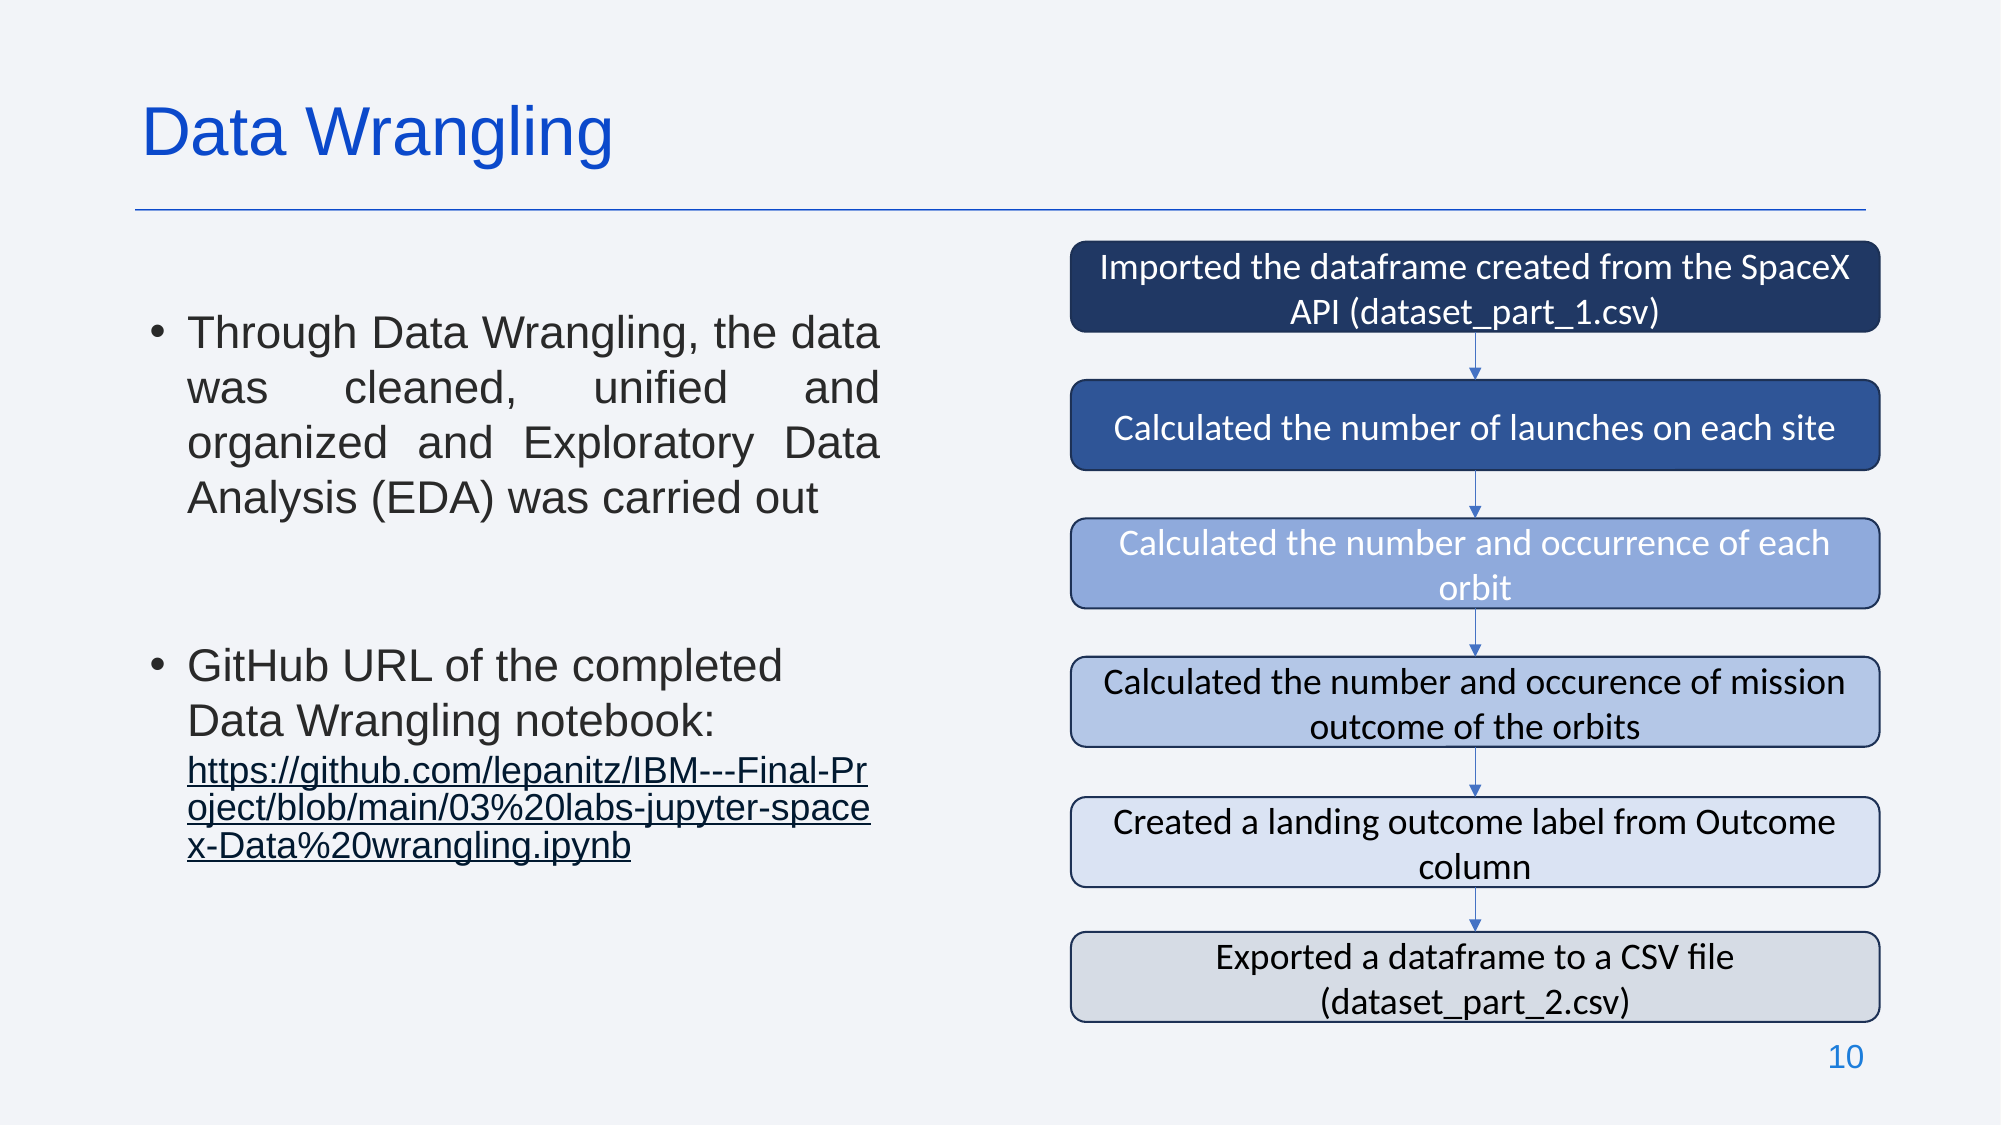

Data Wrangling
Imported the dataframe created from the SpaceX API (dataset_part_1.csv)
Through Data Wrangling, the data was cleaned, unified and organized and Exploratory Data Analysis (EDA) was carried out

GitHub URL of the completed Data Wrangling notebook: https://github.com/lepanitz/IBM---Final-Project/blob/main/03%20labs-jupyter-spacex-Data%20wrangling.ipynb

Calculated the number of launches on each site
Calculated the number and occurrence of each orbit
Calculated the number and occurence of mission outcome of the orbits
Created a landing outcome label from Outcome column
Exported a dataframe to a CSV file (dataset_part_2.csv)
10